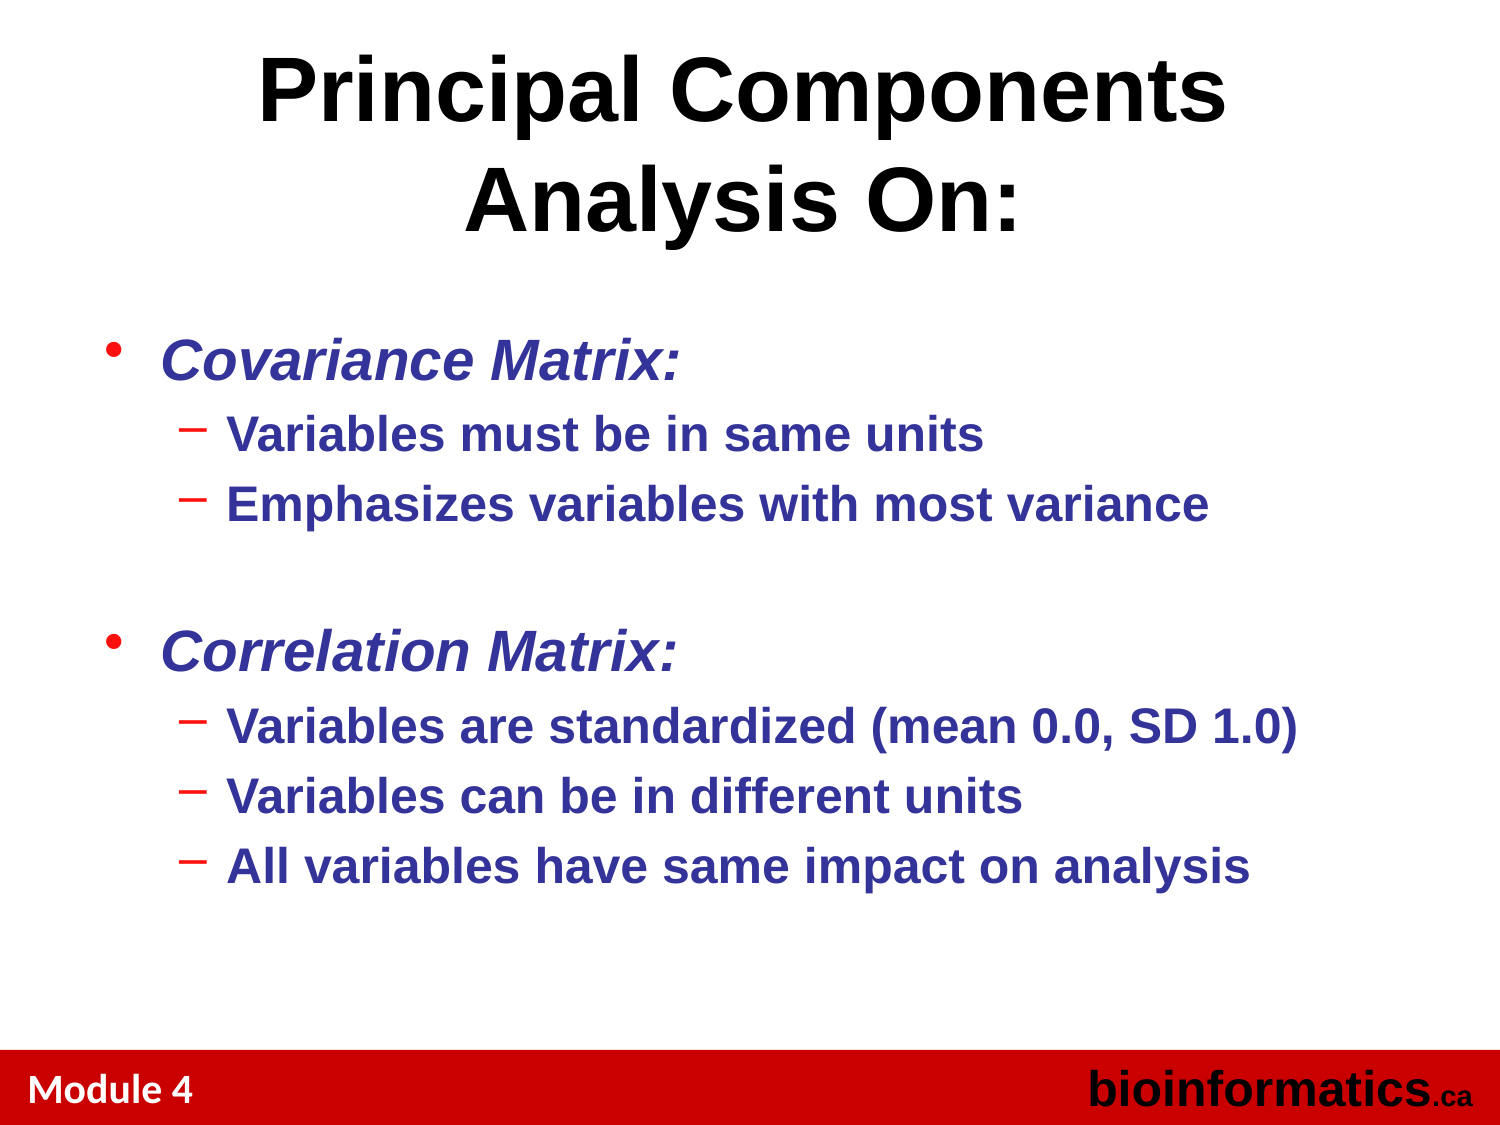

# Principal Components Analysis On:
Covariance Matrix:
Variables must be in same units
Emphasizes variables with most variance

Correlation Matrix:
Variables are standardized (mean 0.0, SD 1.0)
Variables can be in different units
All variables have same impact on analysis